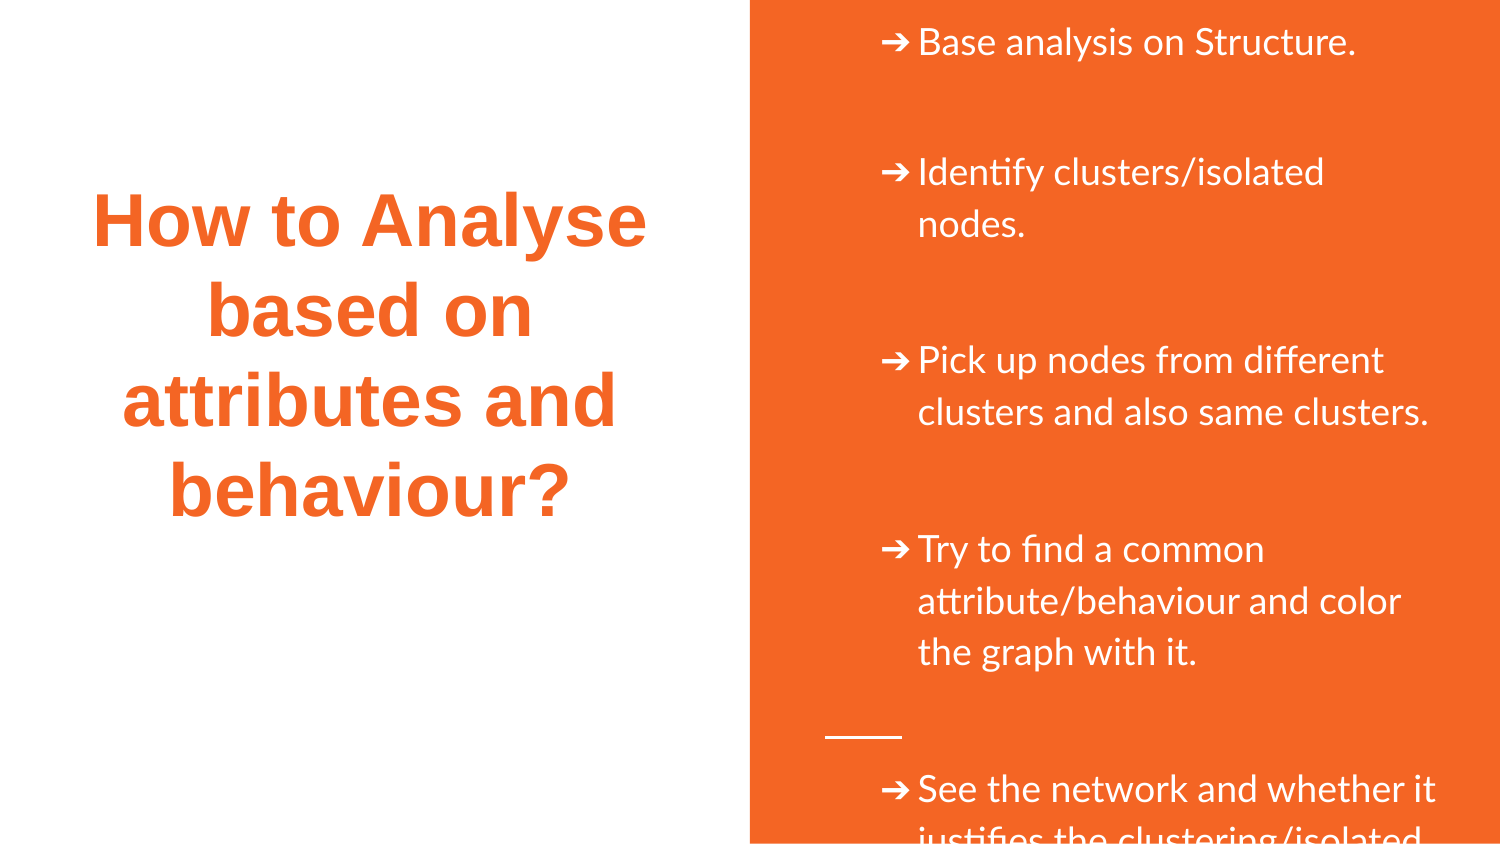

Base analysis on Structure.
Identify clusters/isolated nodes.
Pick up nodes from different clusters and also same clusters.
Try to find a common attribute/behaviour and color the graph with it.
See the network and whether it justifies the clustering/isolated nodes.
# How to Analyse based on attributes and behaviour?